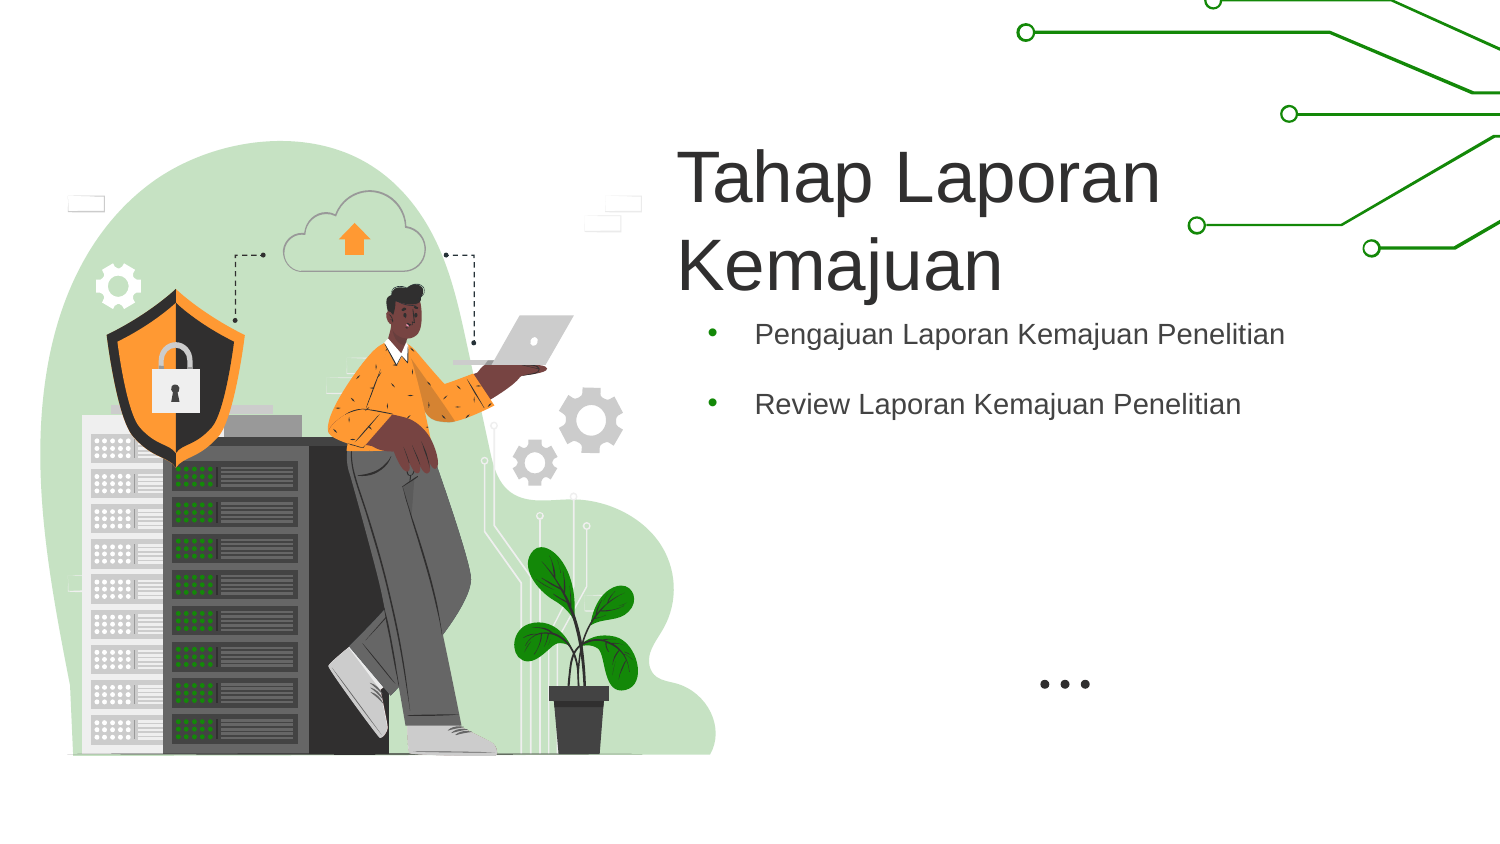

# Tahap Laporan Kemajuan

Pengajuan Laporan Kemajuan Penelitian

Review Laporan Kemajuan Penelitian